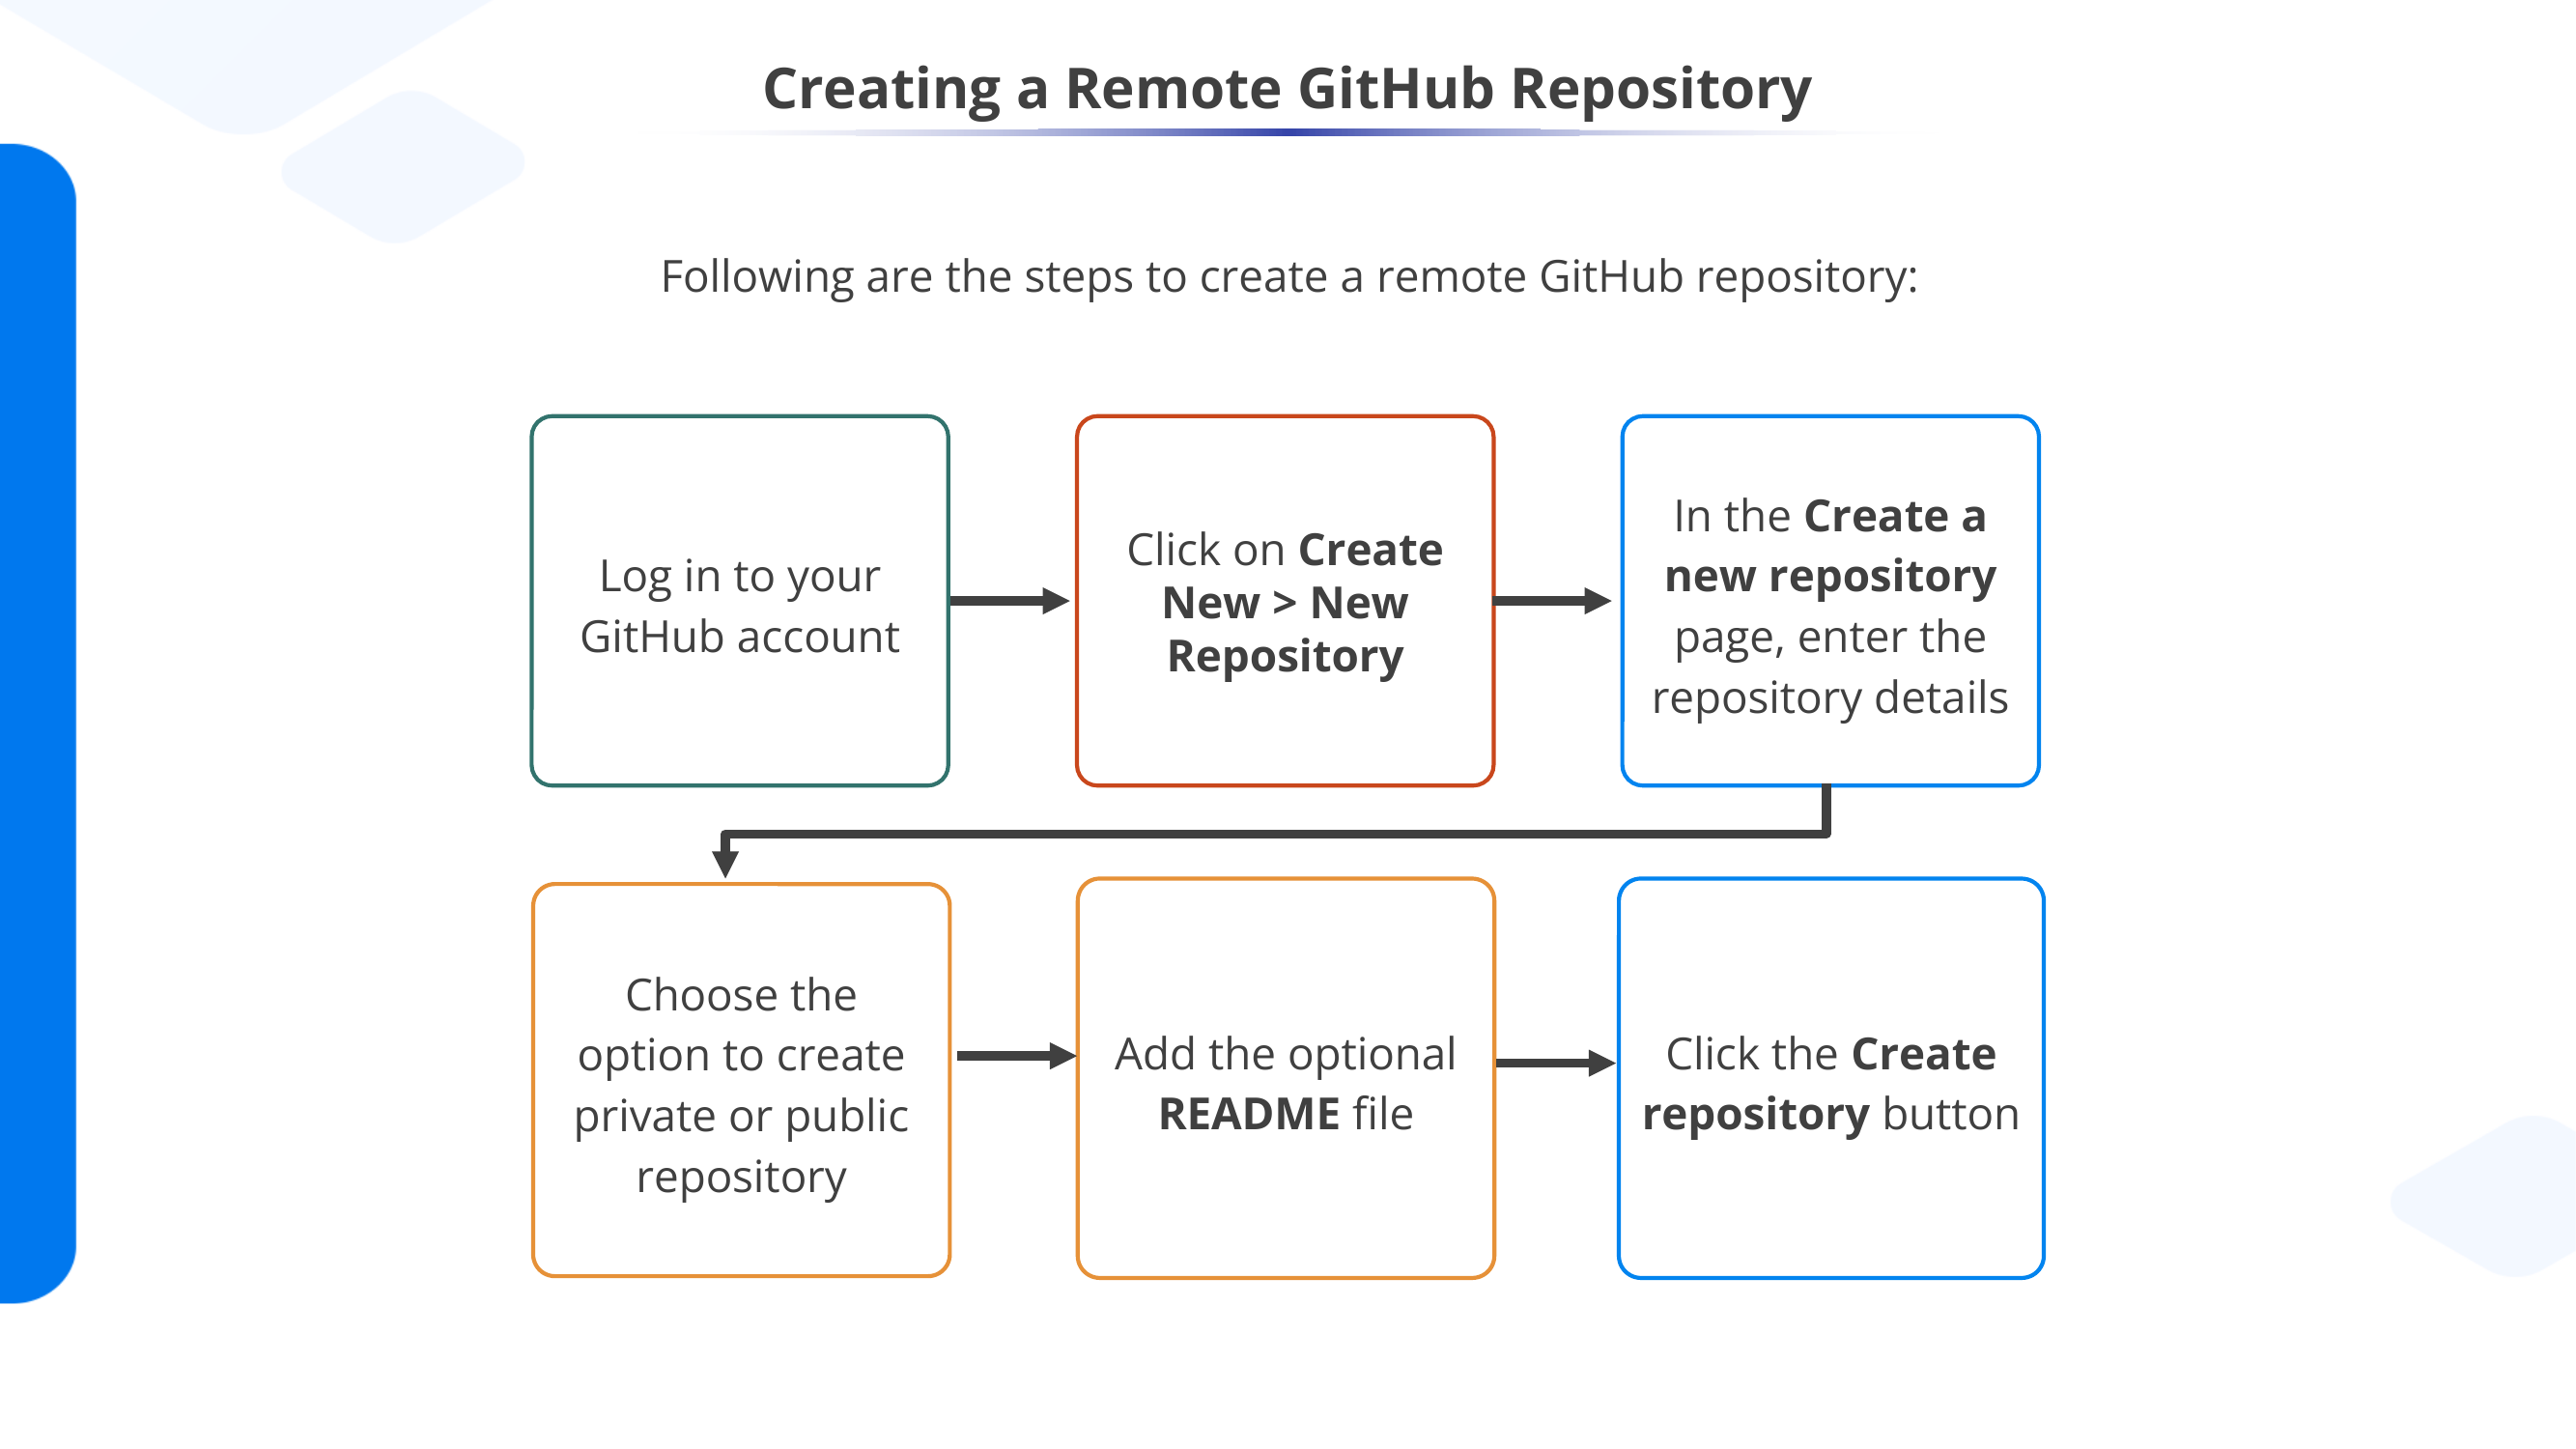

# Creating a Remote GitHub Repository

Following are the steps to create a remote GitHub repository:
Log in to your GitHub account
Click on Create New > New Repository
In the Create a new repository page, enter the repository details

Click the Create repository button
Add the optional README file
Choose the option to create private or public repository